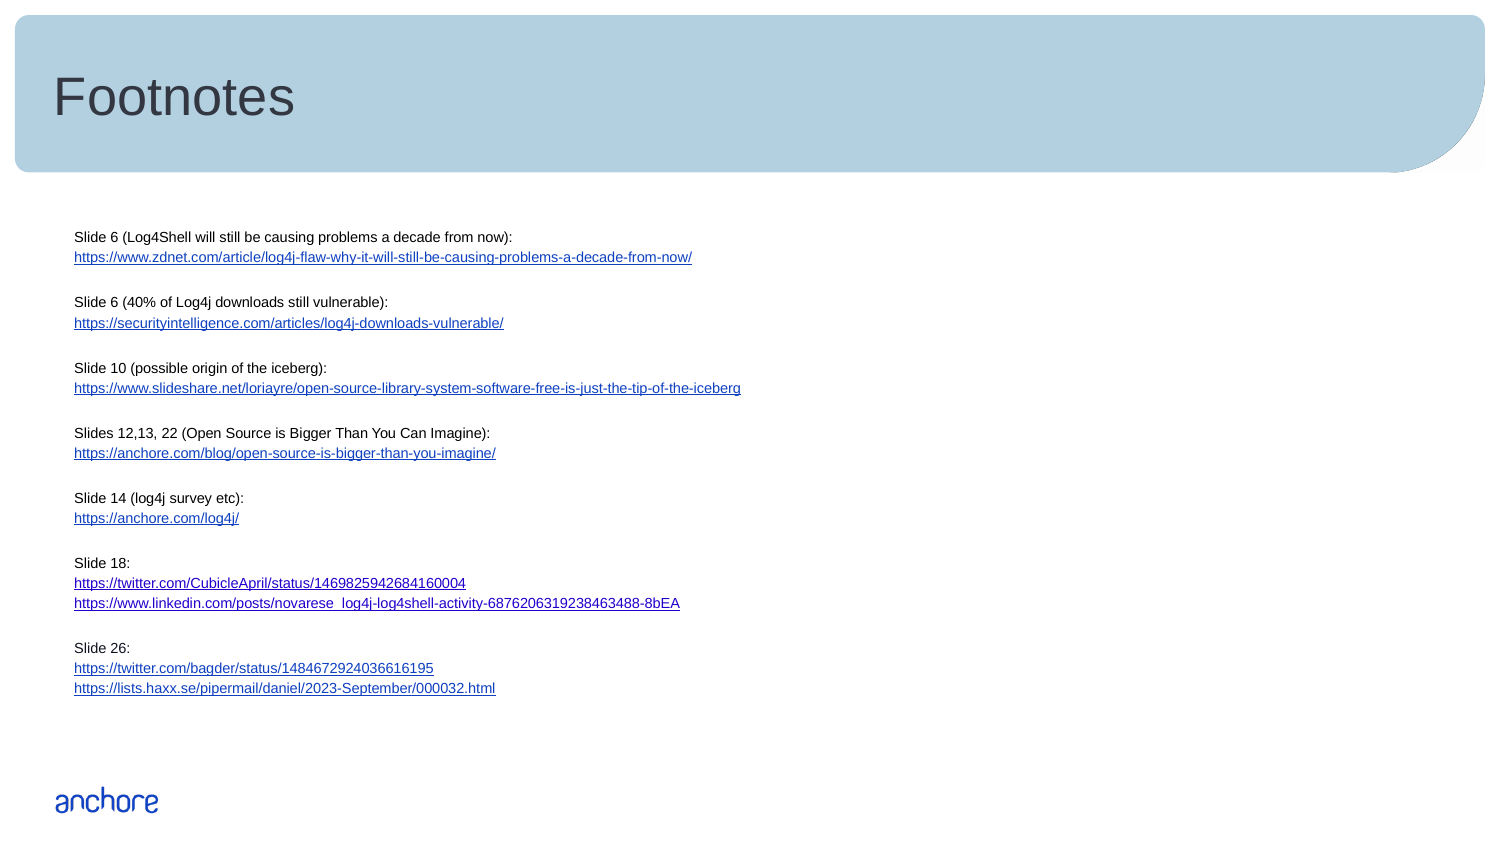

# Footnotes
Slide 6 (Log4Shell will still be causing problems a decade from now):
https://www.zdnet.com/article/log4j-flaw-why-it-will-still-be-causing-problems-a-decade-from-now/
Slide 6 (40% of Log4j downloads still vulnerable):
https://securityintelligence.com/articles/log4j-downloads-vulnerable/
Slide 10 (possible origin of the iceberg):
https://www.slideshare.net/loriayre/open-source-library-system-software-free-is-just-the-tip-of-the-iceberg
Slides 12,13, 22 (Open Source is Bigger Than You Can Imagine):
https://anchore.com/blog/open-source-is-bigger-than-you-imagine/
Slide 14 (log4j survey etc):
https://anchore.com/log4j/
Slide 18:
https://twitter.com/CubicleApril/status/1469825942684160004
https://www.linkedin.com/posts/novarese_log4j-log4shell-activity-6876206319238463488-8bEA
Slide 26:
https://twitter.com/bagder/status/1484672924036616195
https://lists.haxx.se/pipermail/daniel/2023-September/000032.html